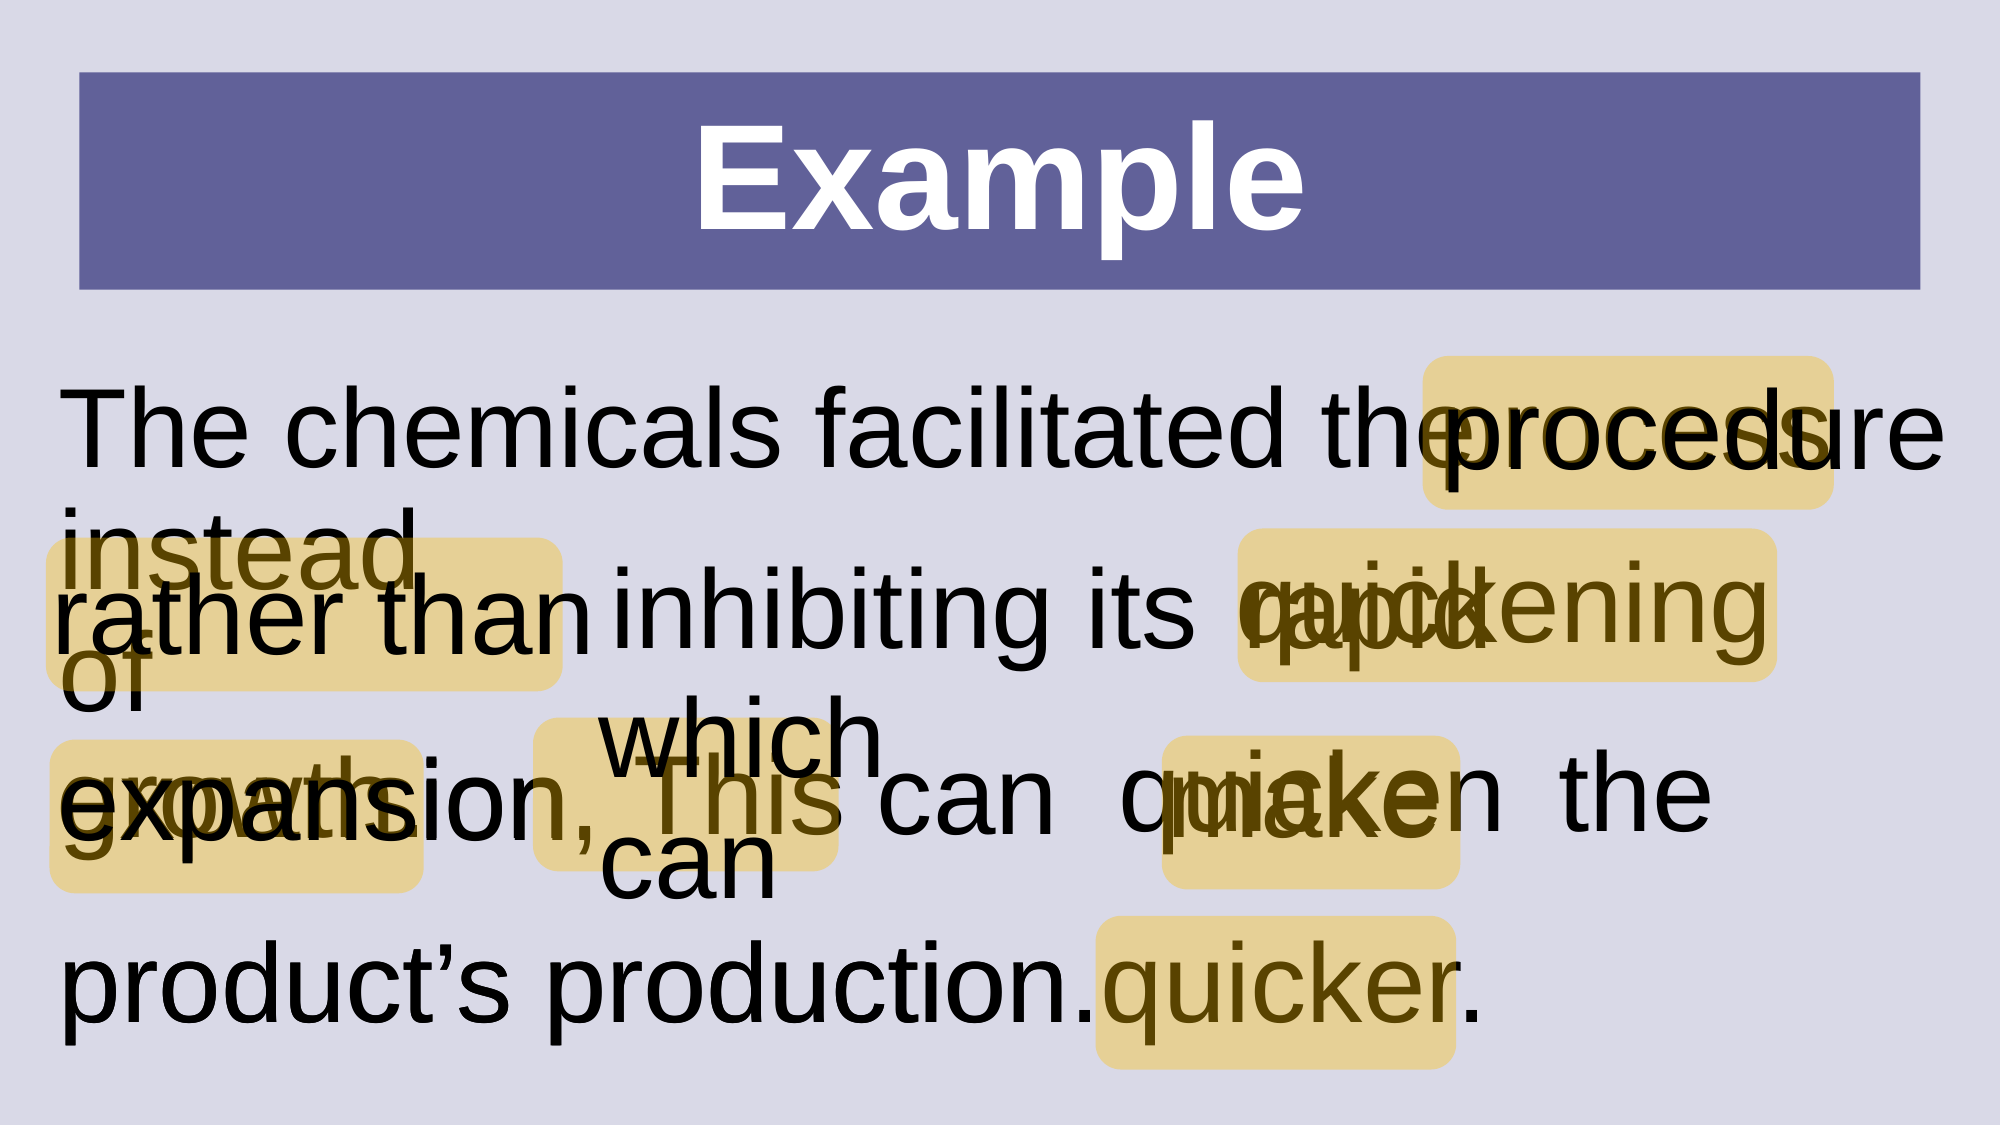

Example
The chemicals facilitated the
 process
procedure

quickening
inhibiting its
rapid
instead of
rather than

quicken
the
This can
growth.
make
which can
expansion.
expansion,

product’s production quicker.
product’s production.